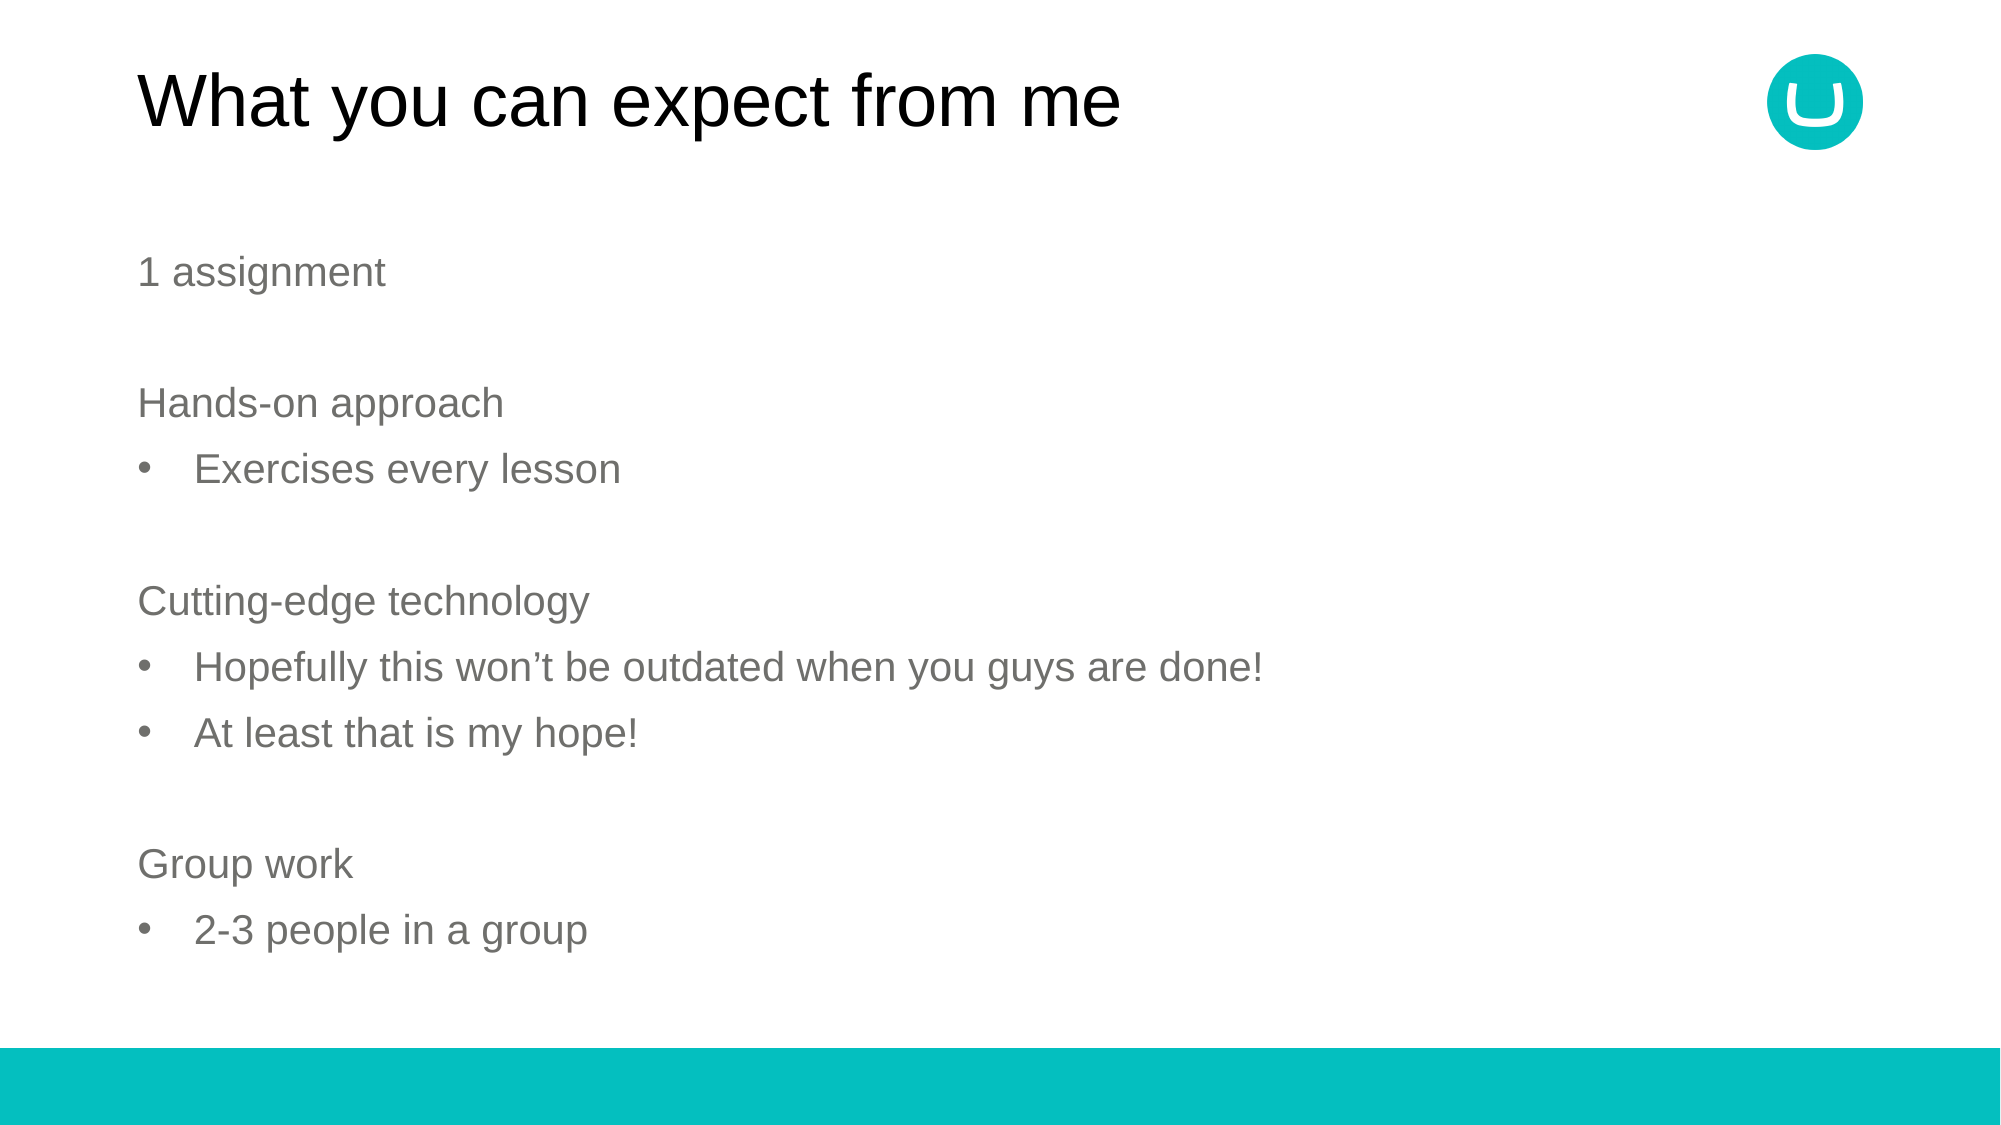

# What you can expect from me
1 assignment

Hands-on approach
Exercises every lesson

Cutting-edge technology
Hopefully this won’t be outdated when you guys are done!
At least that is my hope!

Group work
2-3 people in a group